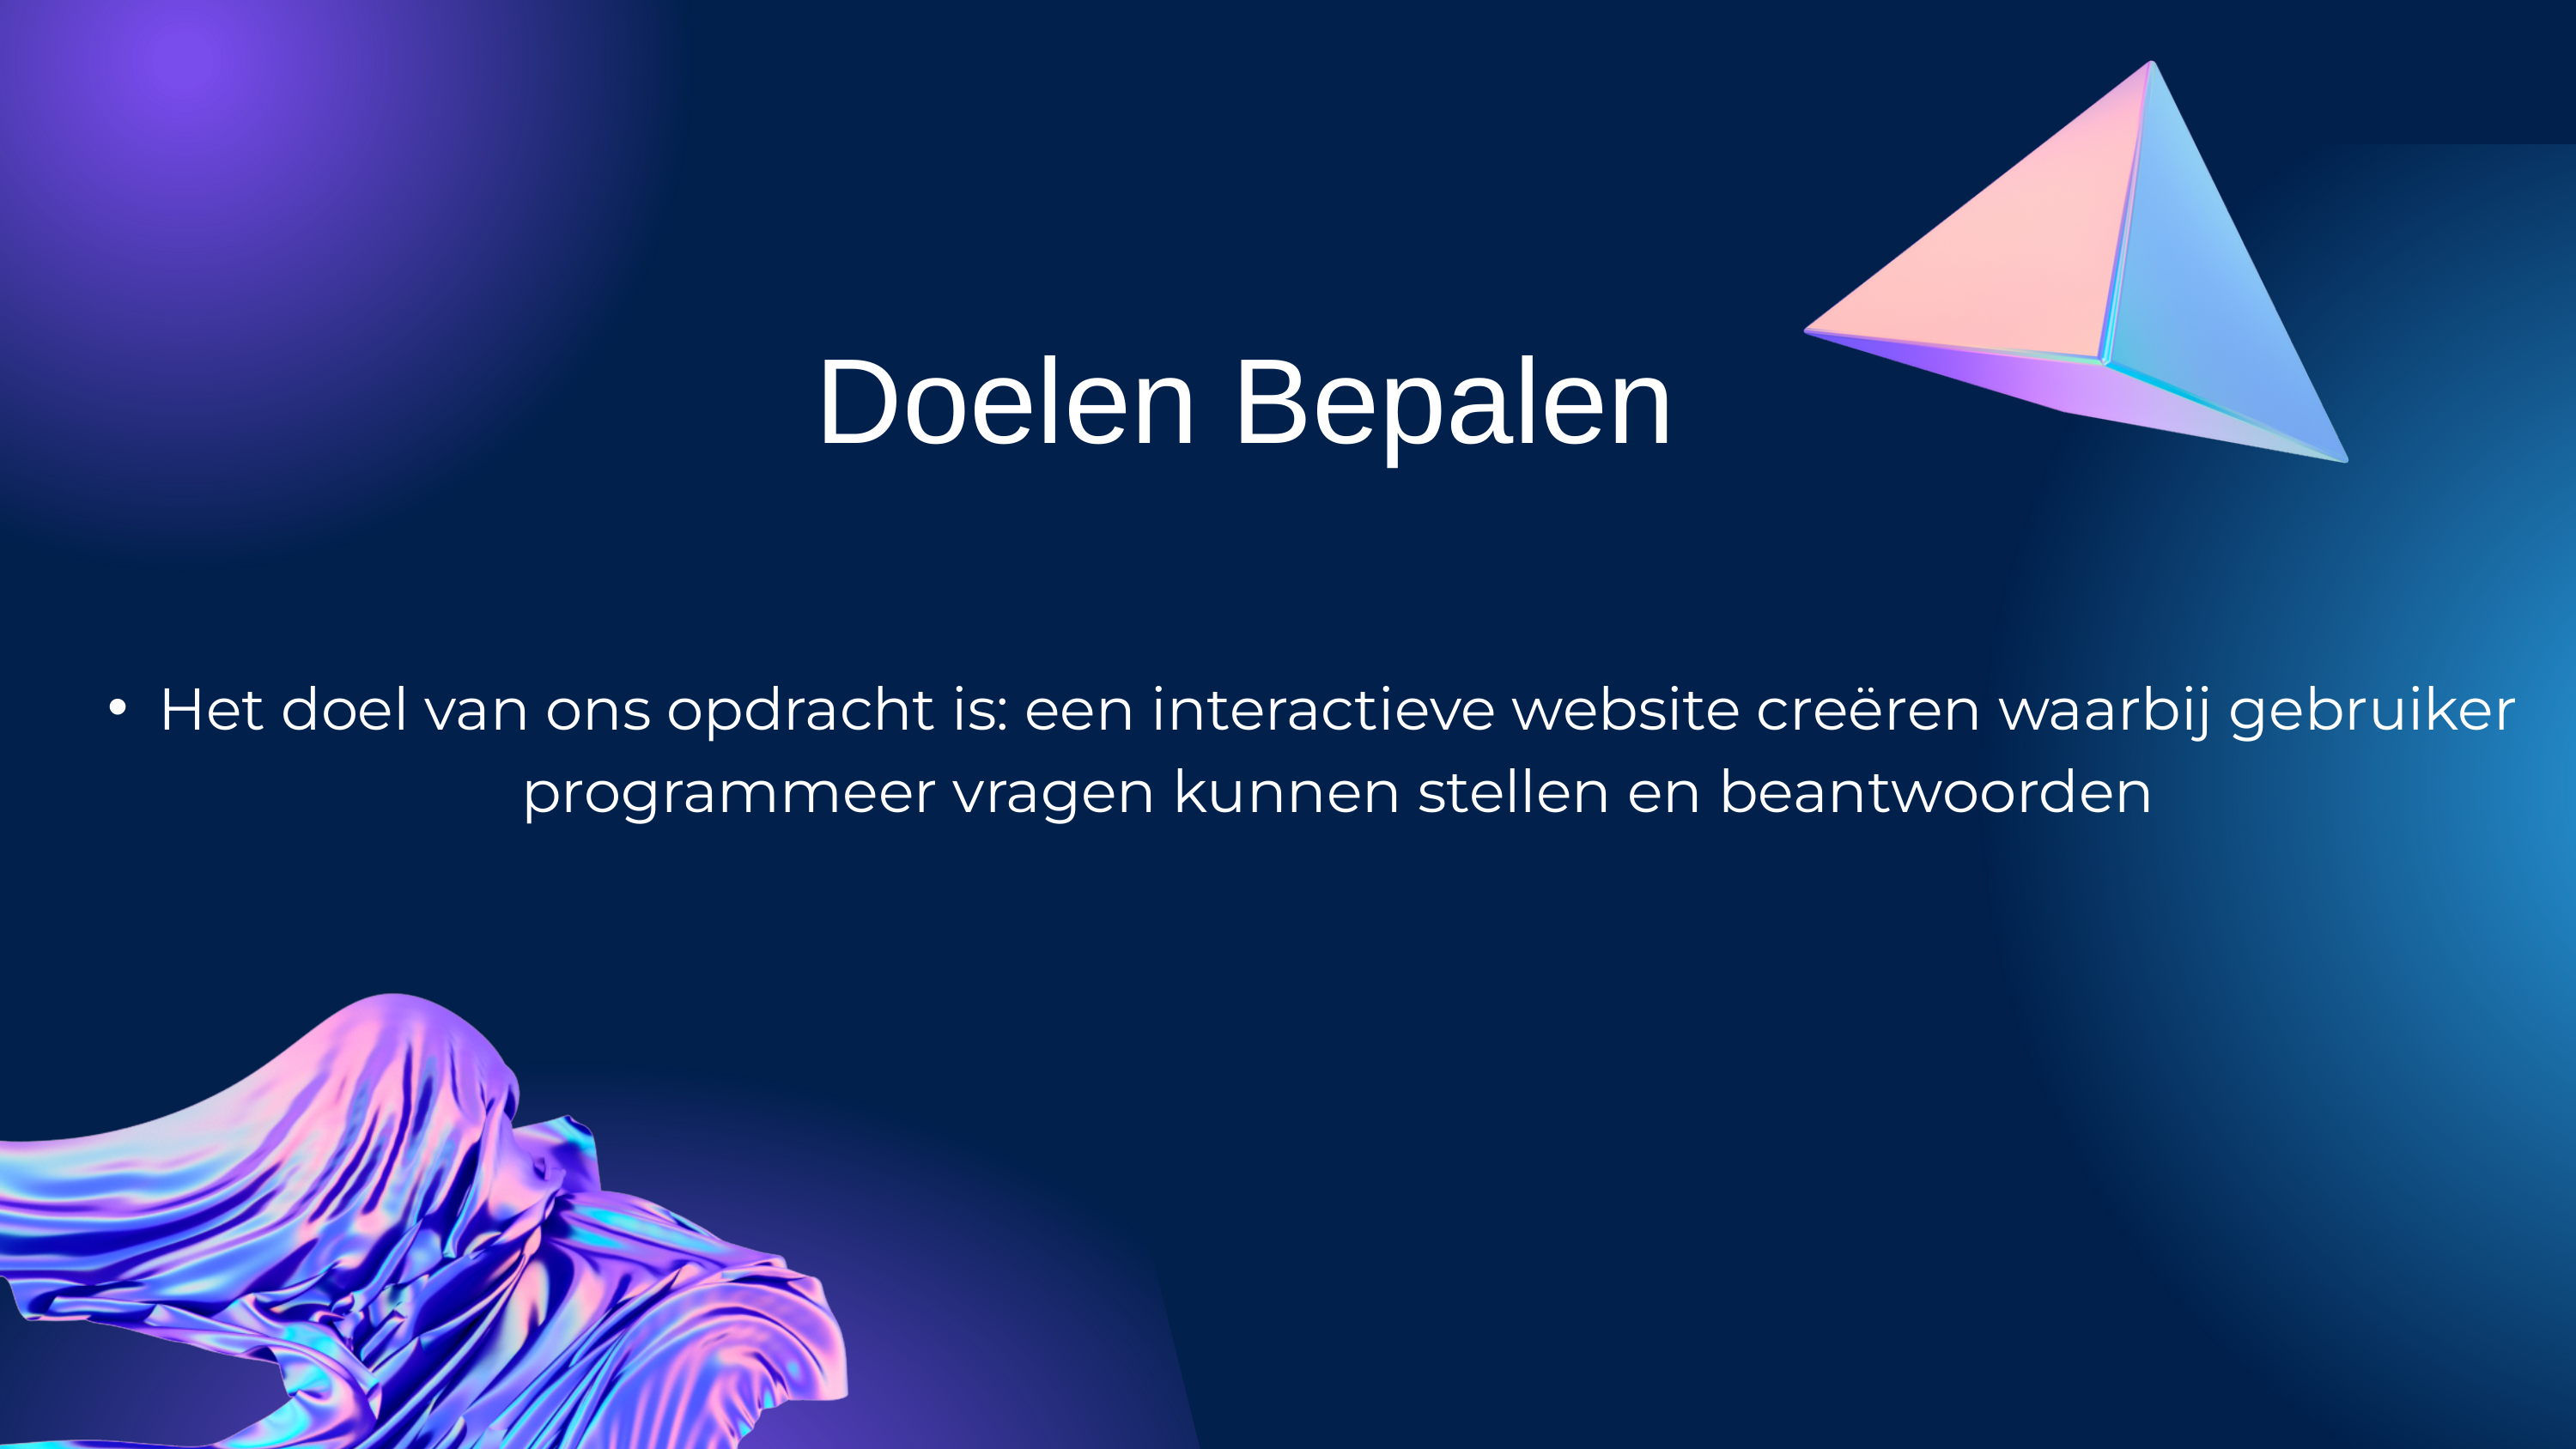

Doelen Bepalen
Het doel van ons opdracht is: een interactieve website creëren waarbij gebruiker programmeer vragen kunnen stellen en beantwoorden